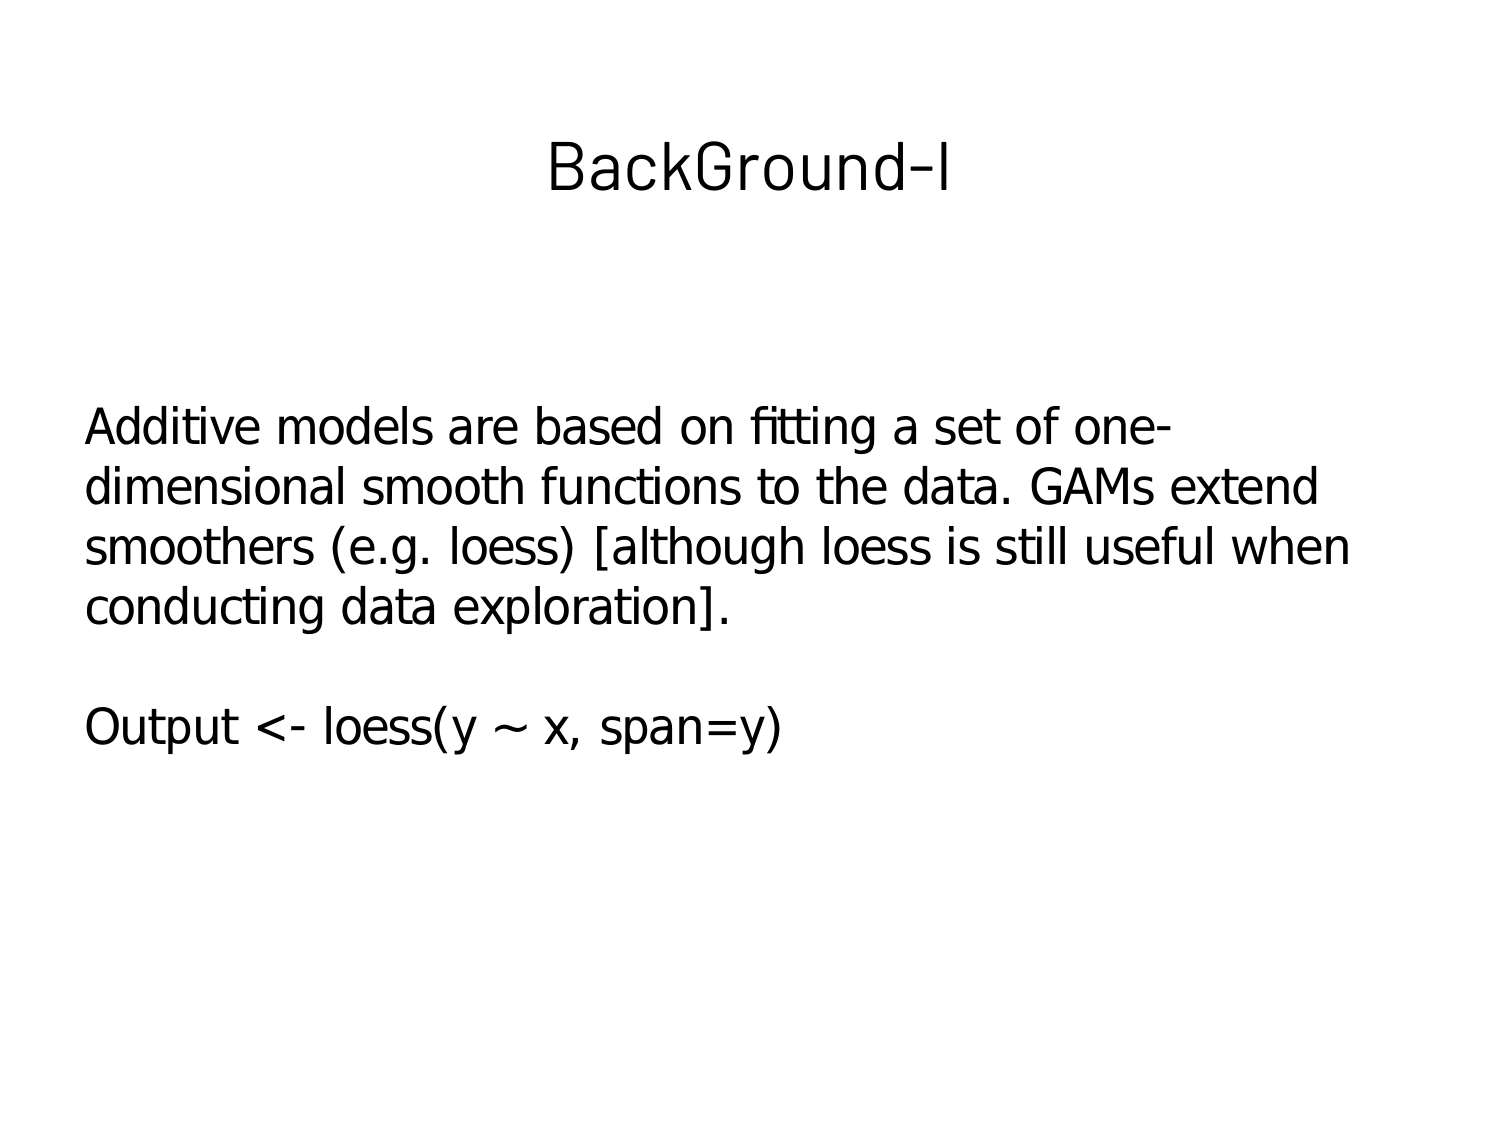

# BackGround-I
Additive models are based on fitting a set of one-
dimensional smooth functions to the data. GAMs extend
smoothers (e.g. loess) [although loess is still useful when
conducting data exploration].

Output <- loess(y ~ x, span=y)